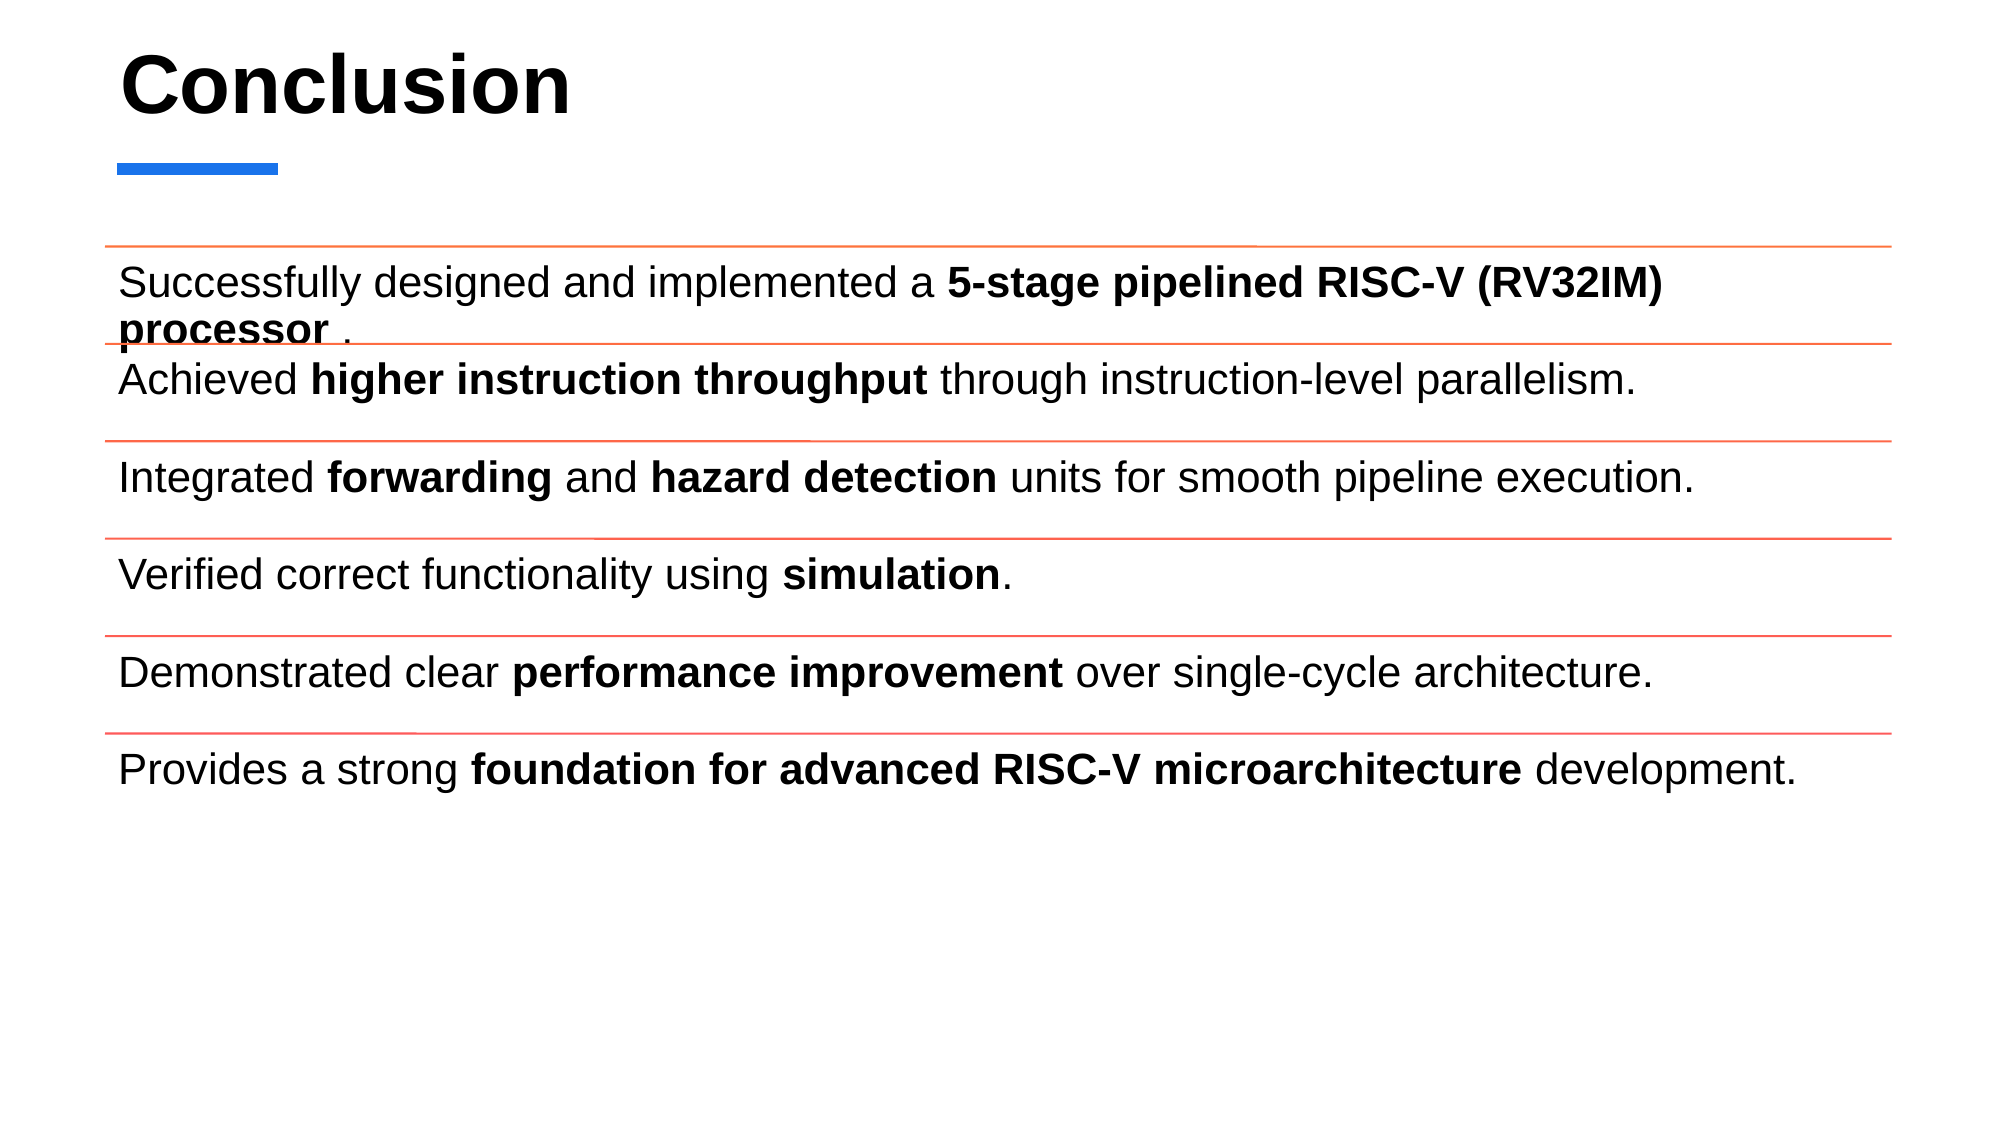

# Conclusion
Successfully designed and implemented a 5-stage pipelined RISC-V (RV32IM) processor .
Achieved higher instruction throughput through instruction-level parallelism.
Integrated forwarding and hazard detection units for smooth pipeline execution.
Verified correct functionality using simulation.
Demonstrated clear performance improvement over single-cycle architecture.
Provides a strong foundation for advanced RISC-V microarchitecture development.